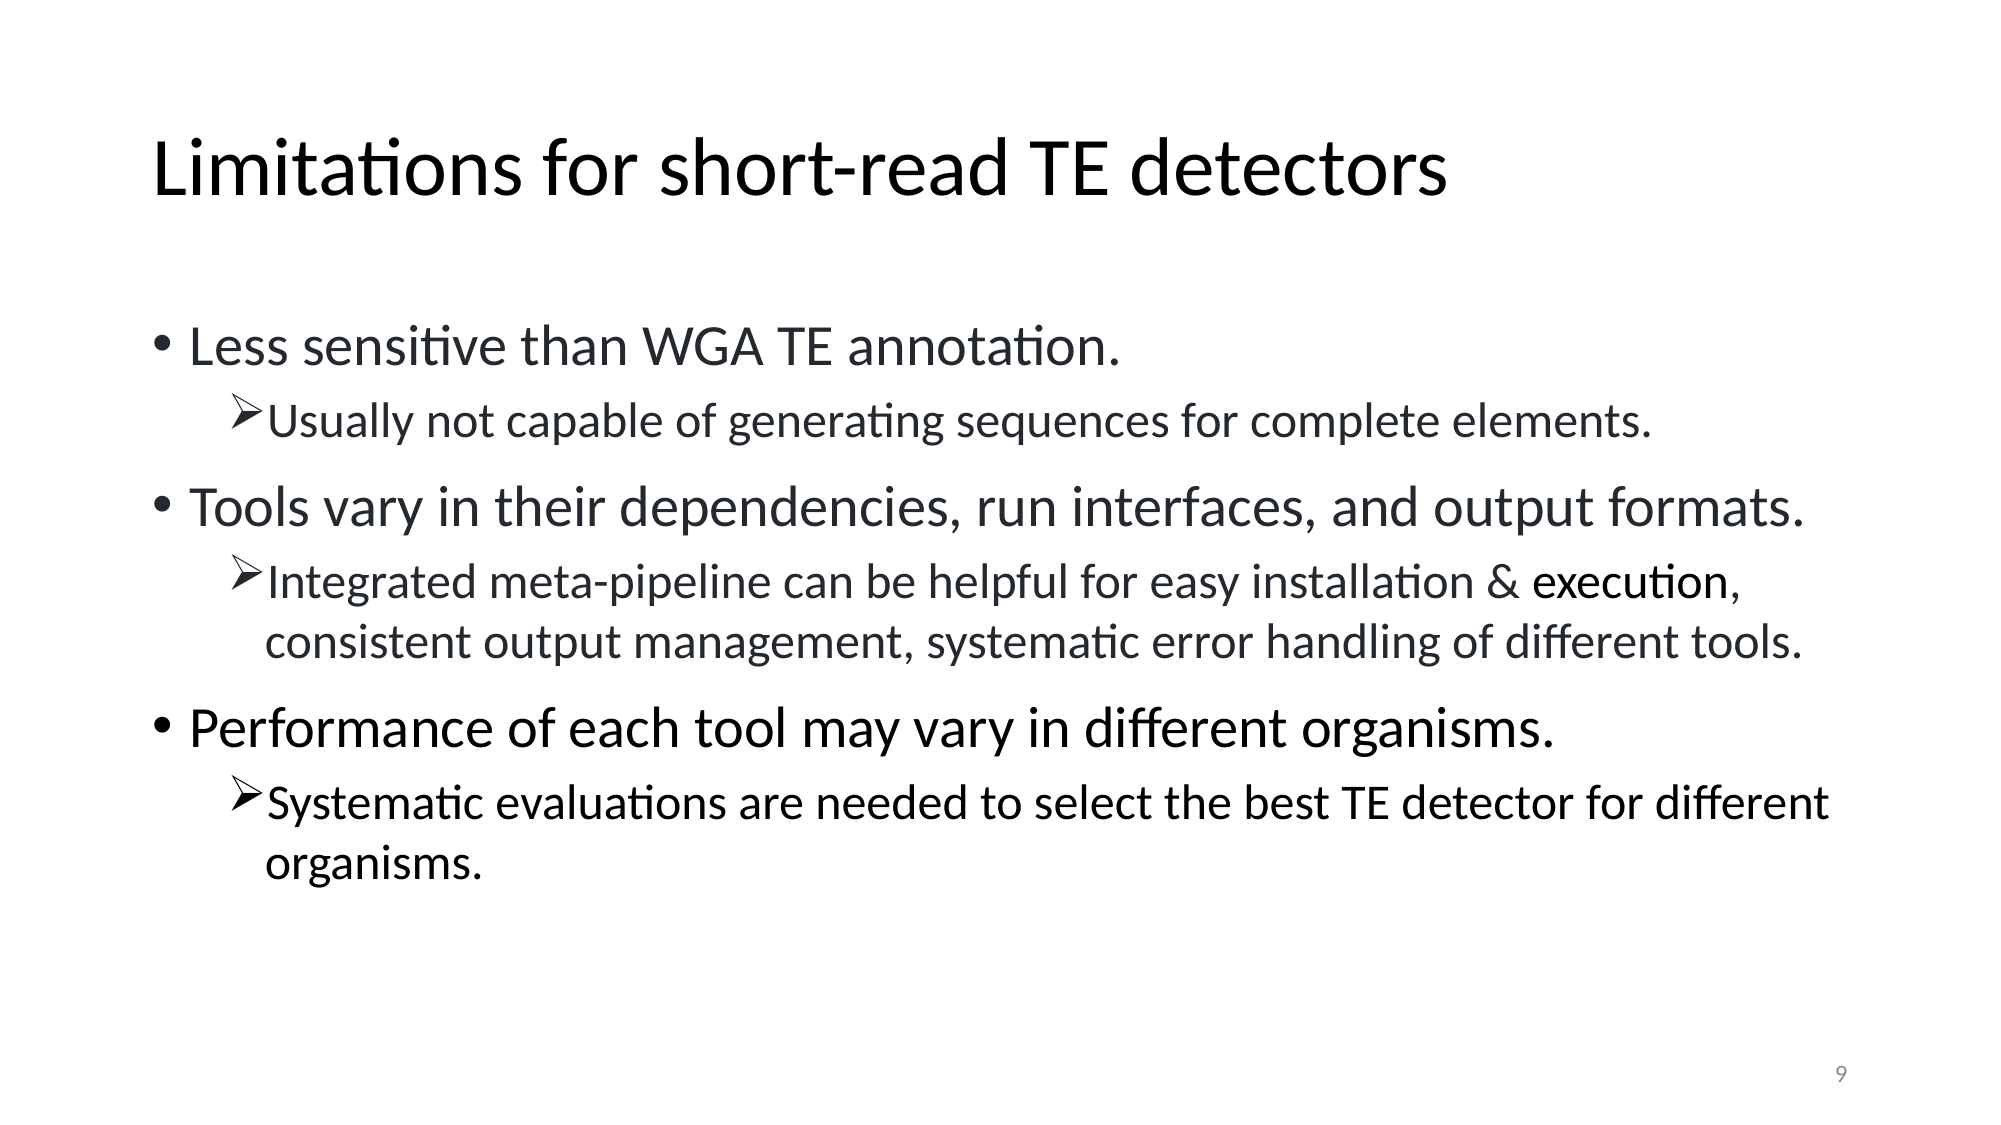

# Limitations for short-read TE detectors
Less sensitive than WGA TE annotation.
Usually not capable of generating sequences for complete elements.
Tools vary in their dependencies, run interfaces, and output formats.
Integrated meta-pipeline can be helpful for easy installation & execution, consistent output management, systematic error handling of different tools.
Performance of each tool may vary in different organisms.
Systematic evaluations are needed to select the best TE detector for different organisms.
9